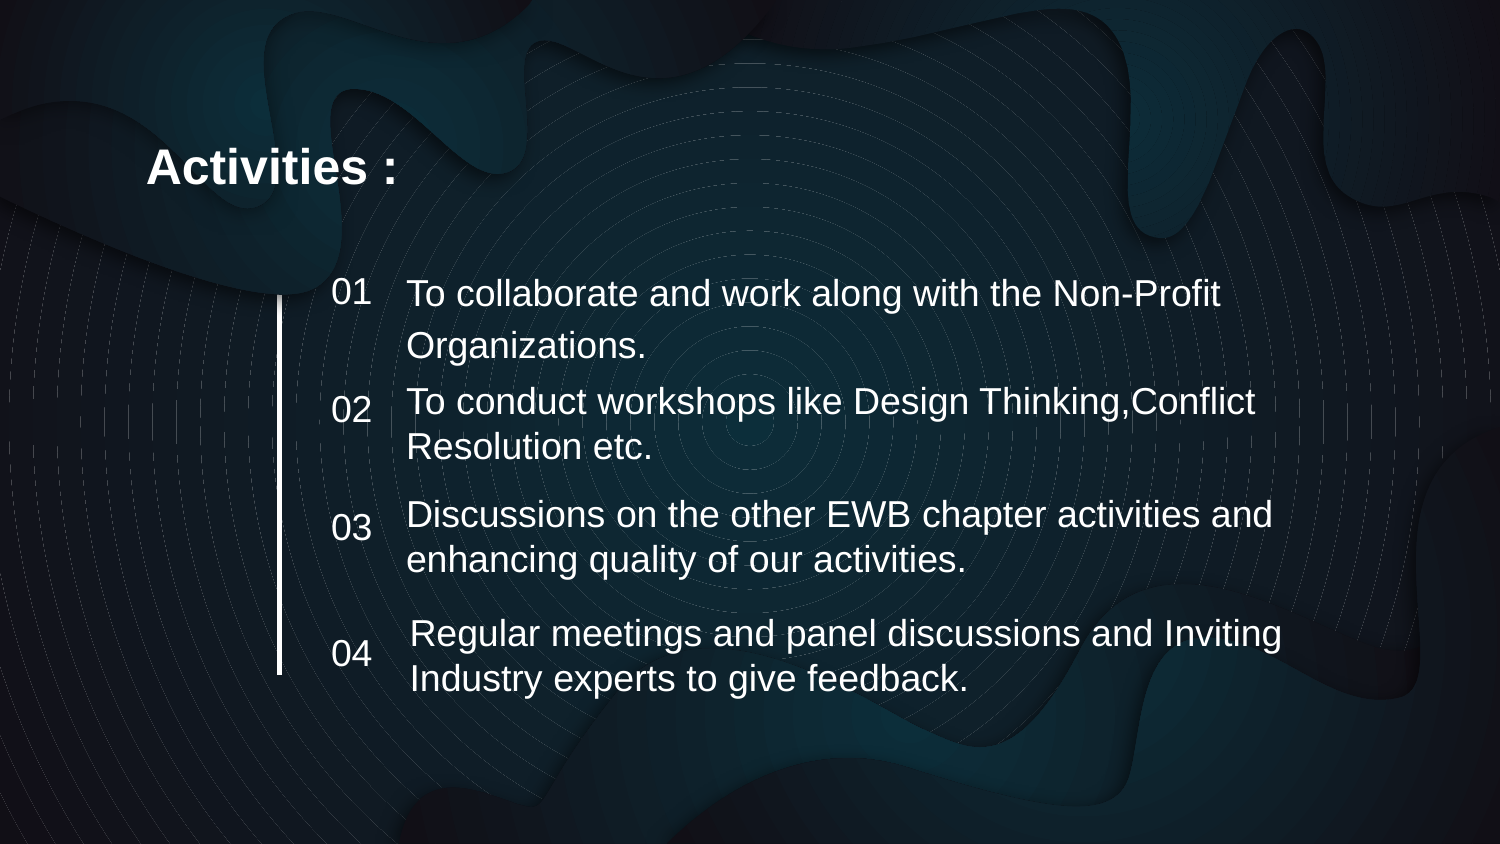

Activities :

To collaborate and work along with the Non-Profit Organizations.

# TABLE OF CONTENTS
01
To conduct workshops like Design Thinking,Conflict Resolution etc.
02

Discussions on the other EWB chapter activities and enhancing quality of our activities.
03
Here you could describe the topic of the section
Regular meetings and panel discussions and Inviting Industry experts to give feedback.
04
Here you could describe the topic of the section